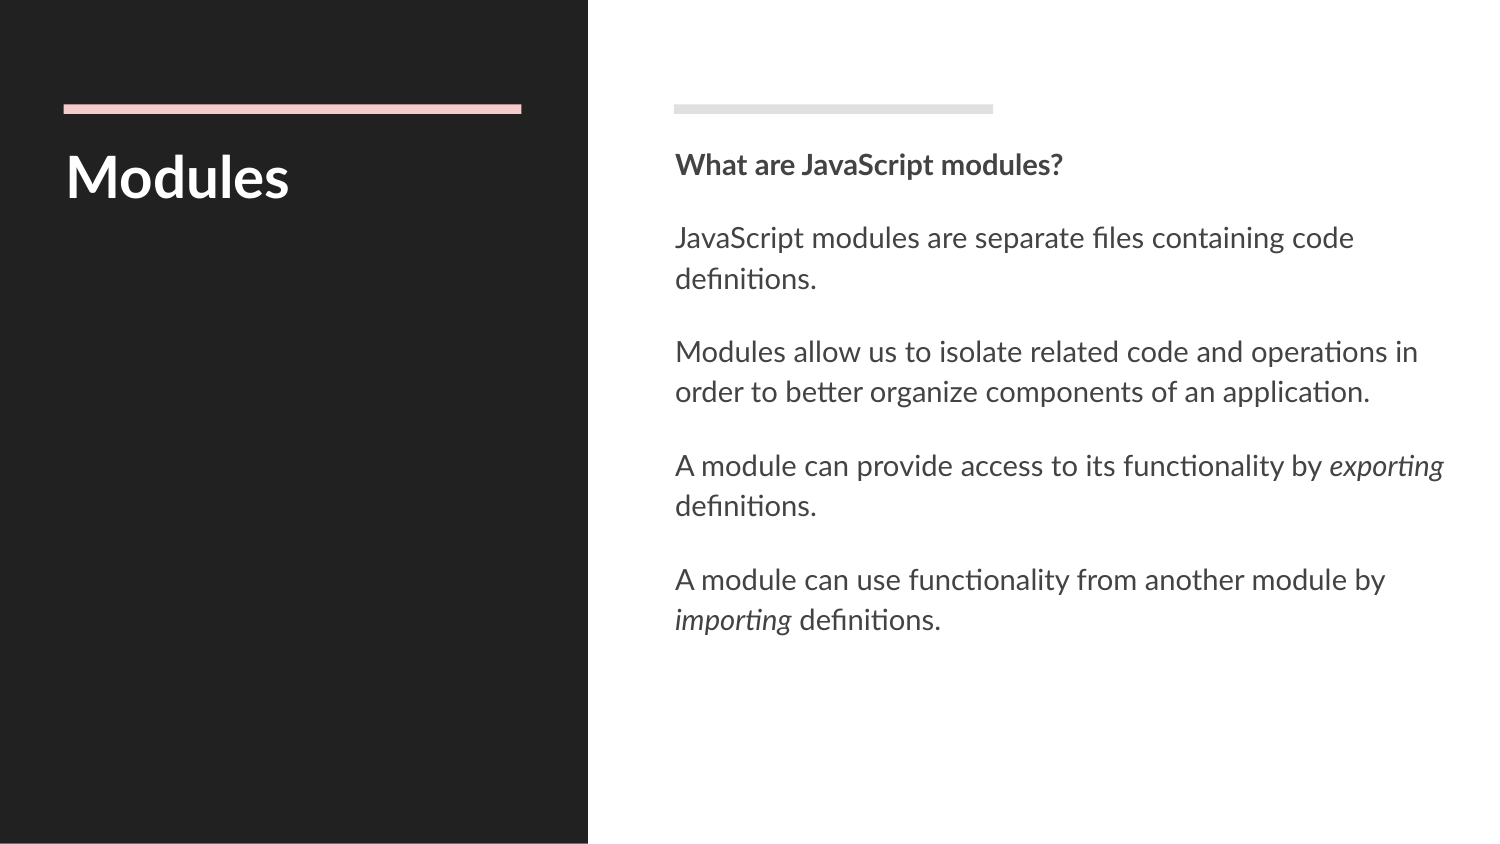

# Modules
What are JavaScript modules?
JavaScript modules are separate files containing code definitions.
Modules allow us to isolate related code and operations in order to better organize components of an application.
A module can provide access to its functionality by exporting definitions.
A module can use functionality from another module by importing definitions.